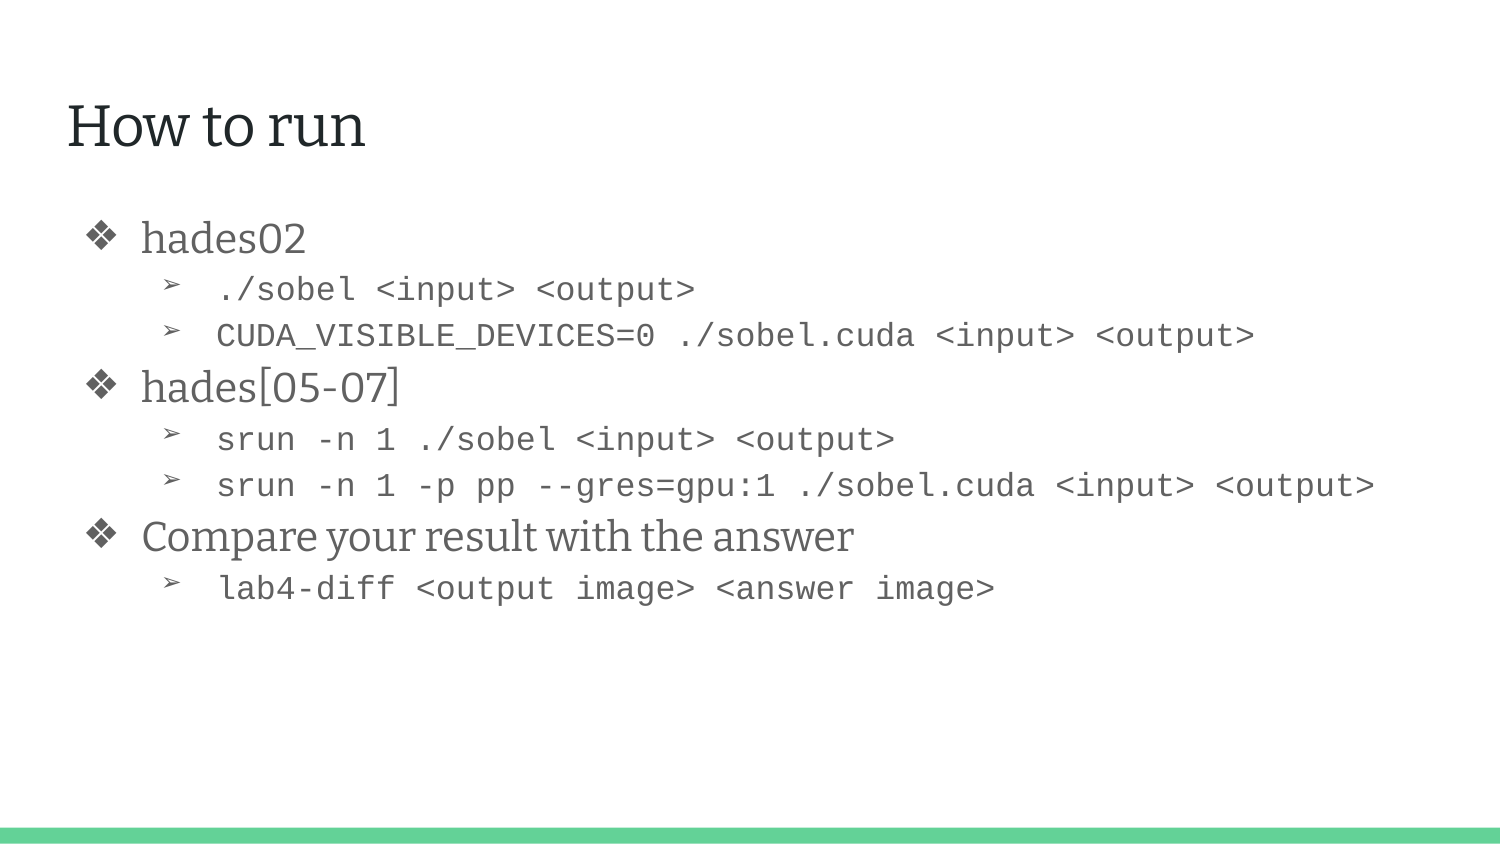

# How to run
hades02
./sobel <input> <output>
CUDA_VISIBLE_DEVICES=0 ./sobel.cuda <input> <output>
hades[05-07]
srun -n 1 ./sobel <input> <output>
srun -n 1 -p pp --gres=gpu:1 ./sobel.cuda <input> <output>
Compare your result with the answer
lab4-diff <output image> <answer image>